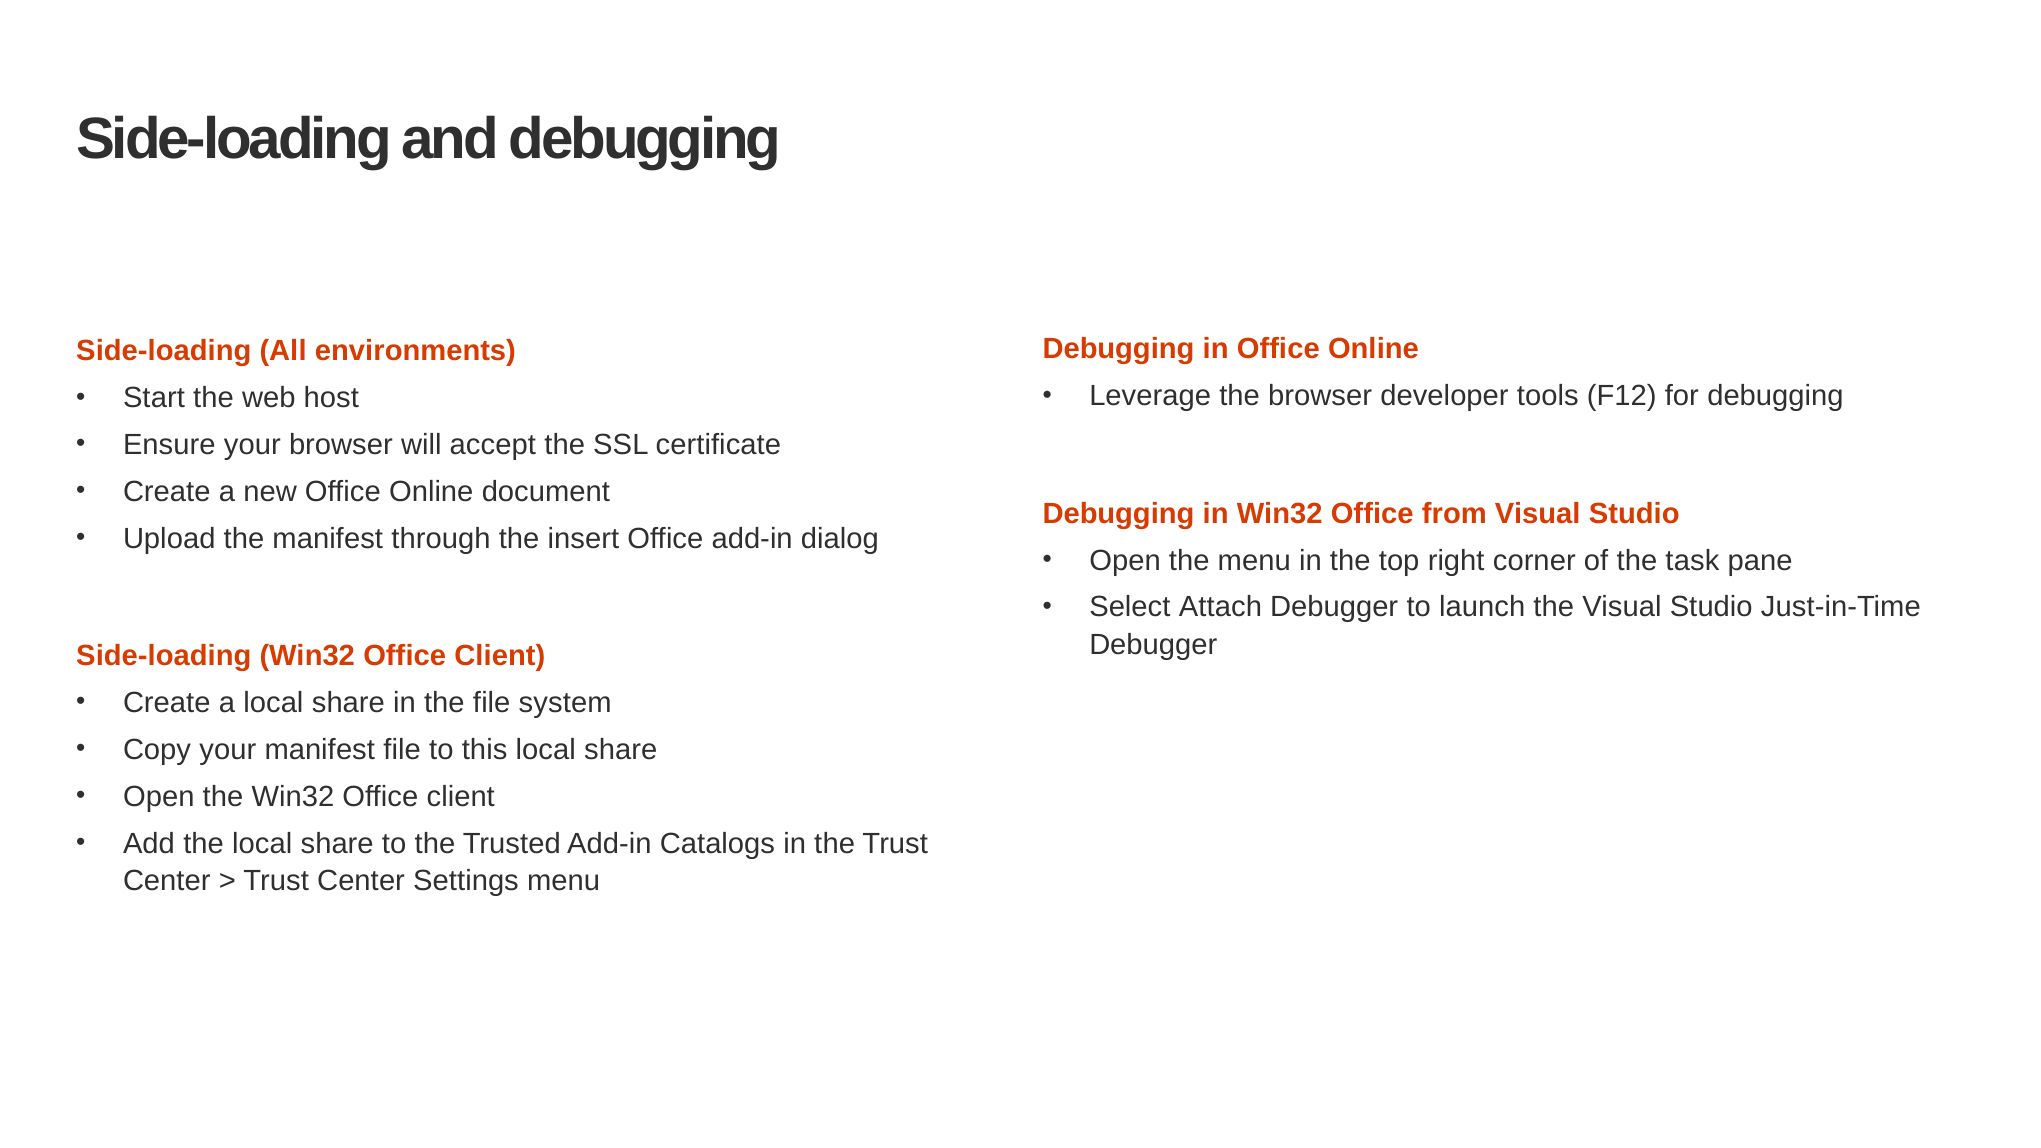

# Side-loading and debugging
Debugging in Office Online
Leverage the browser developer tools (F12) for debugging

Debugging in Win32 Office from Visual Studio
Open the menu in the top right corner of the task pane
Select Attach Debugger to launch the Visual Studio Just-in-Time Debugger

Side-loading (All environments)
Start the web host
Ensure your browser will accept the SSL certificate
Create a new Office Online document
Upload the manifest through the insert Office add-in dialog

Side-loading (Win32 Office Client)
Create a local share in the file system
Copy your manifest file to this local share
Open the Win32 Office client
Add the local share to the Trusted Add-in Catalogs in the Trust Center > Trust Center Settings menu